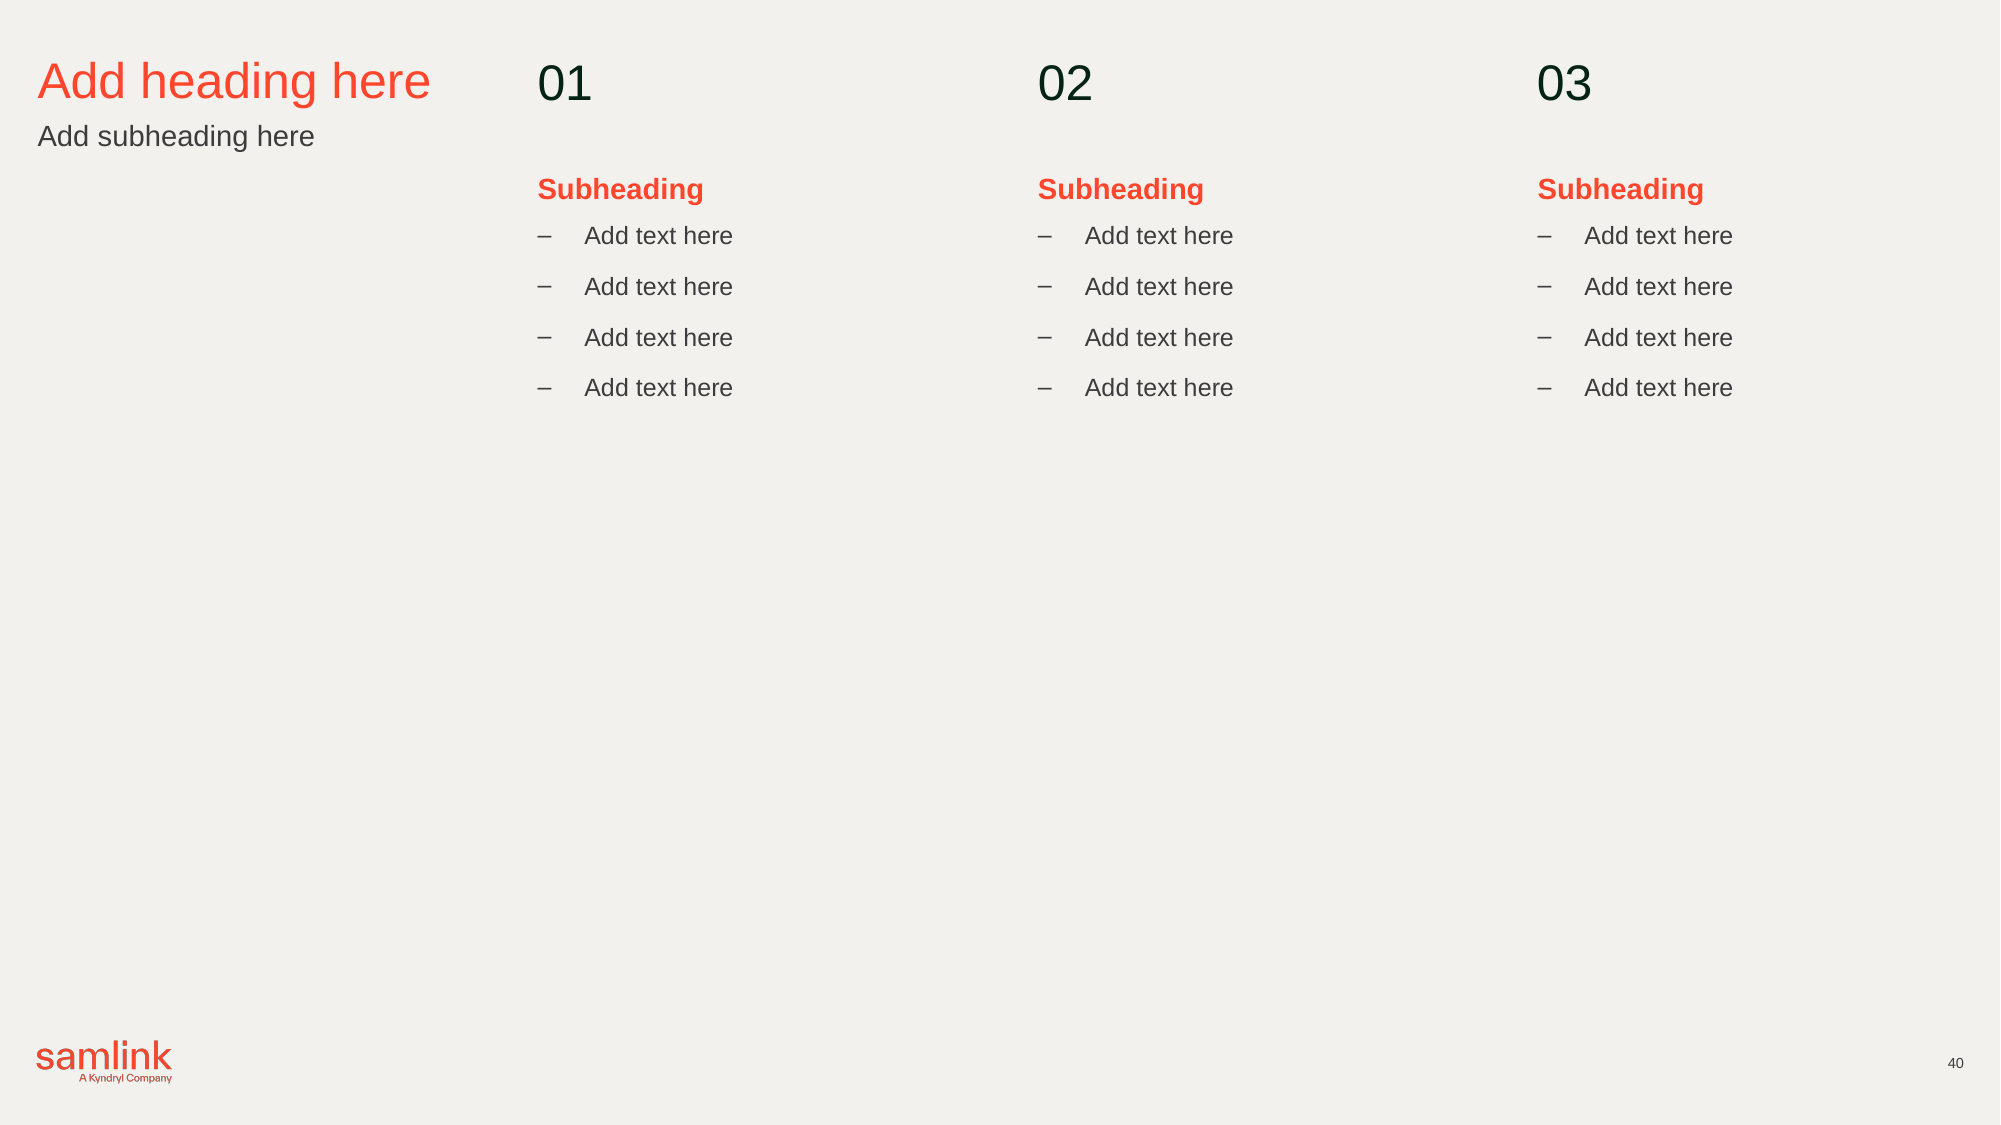

# Add heading here
01
02
03
Add subheading here
Subheading
Subheading
Subheading
Add text here
Add text here
Add text here
Add text here

Add text here
Add text here
Add text here
Add text here

Add text here
Add text here
Add text here
Add text here

40